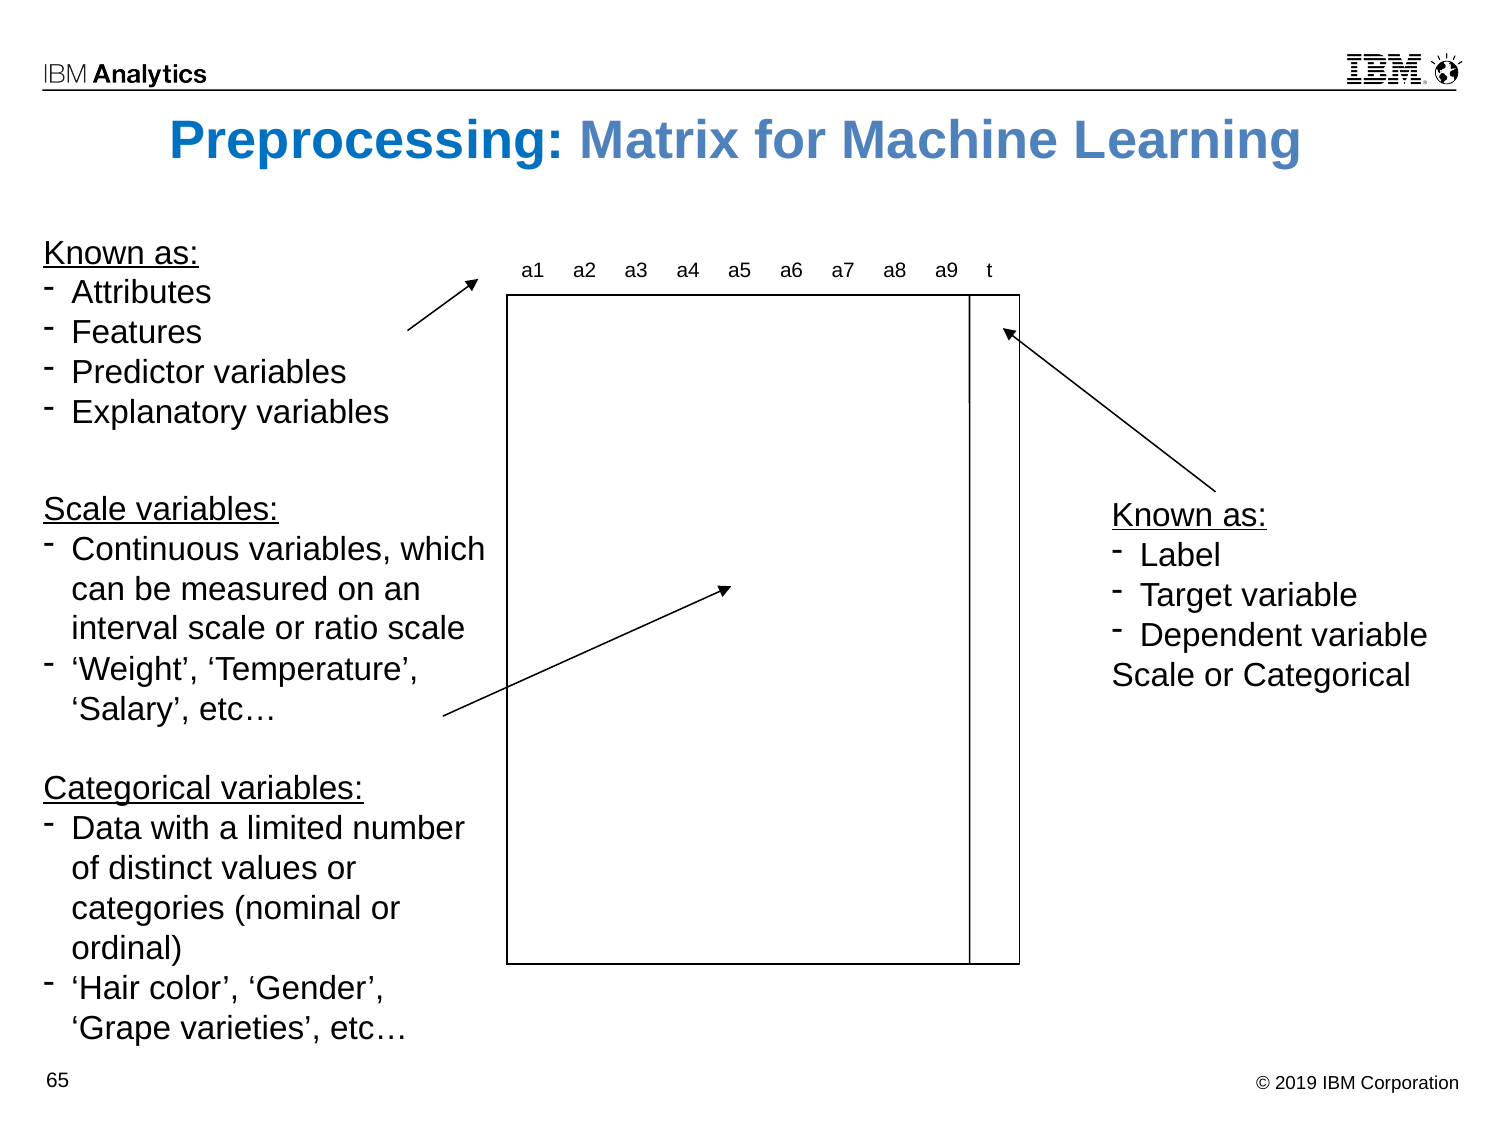

# Preprocessing: Matrix for Machine Learning
Known as:
Attributes
Features
Predictor variables
Explanatory variables
a1     a2     a3     a4     a5     a6     a7     a8     a9     t

Scale variables:
Continuous variables, which can be measured on an interval scale or ratio scale
‘Weight’, ‘Temperature’, ‘Salary’, etc…
Categorical variables:
Data with a limited number of distinct values or categories (nominal or ordinal)
‘Hair color’, ‘Gender’, ‘Grape varieties’, etc…
Known as:
Label
Target variable
Dependent variable
Scale or Categorical